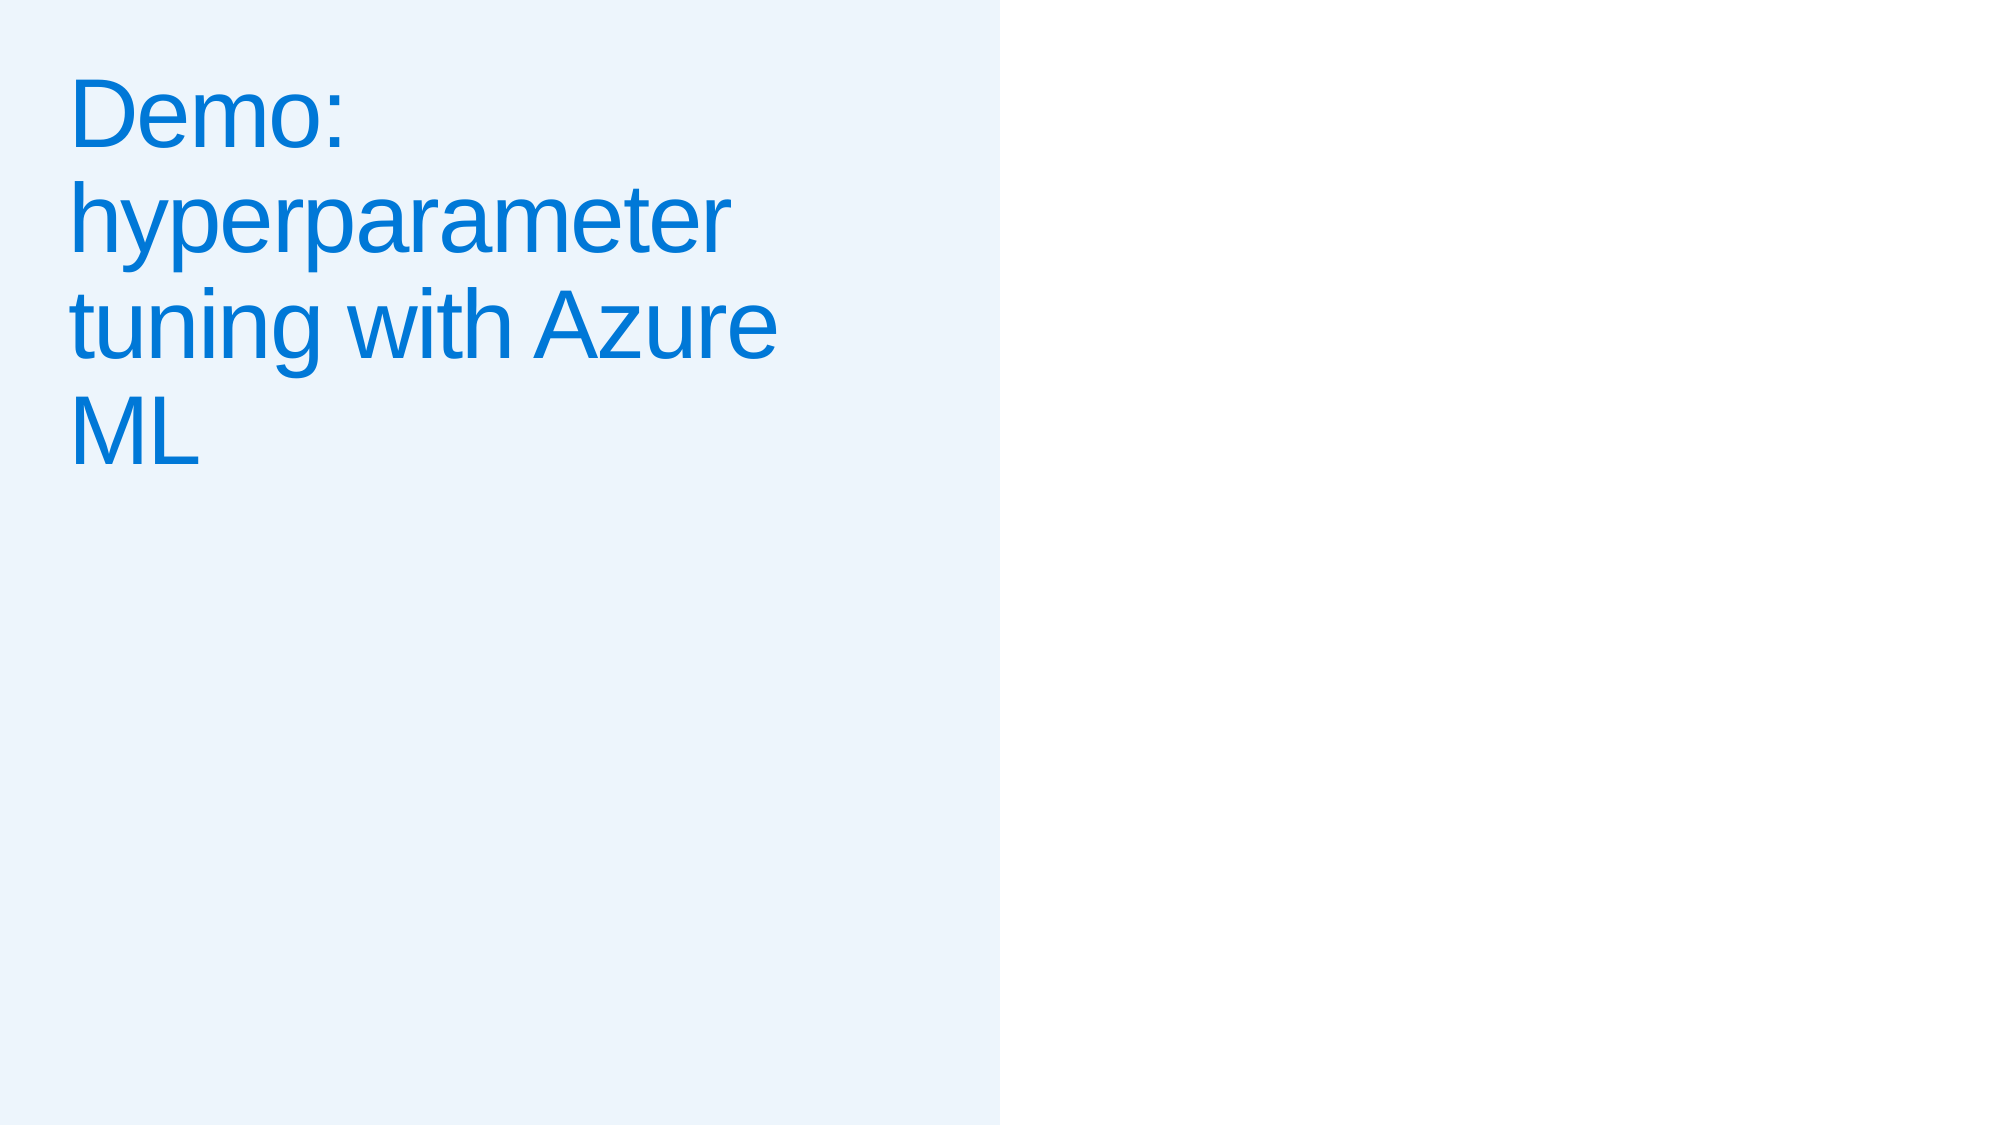

# Demo: hyperparameter tuning with Azure ML